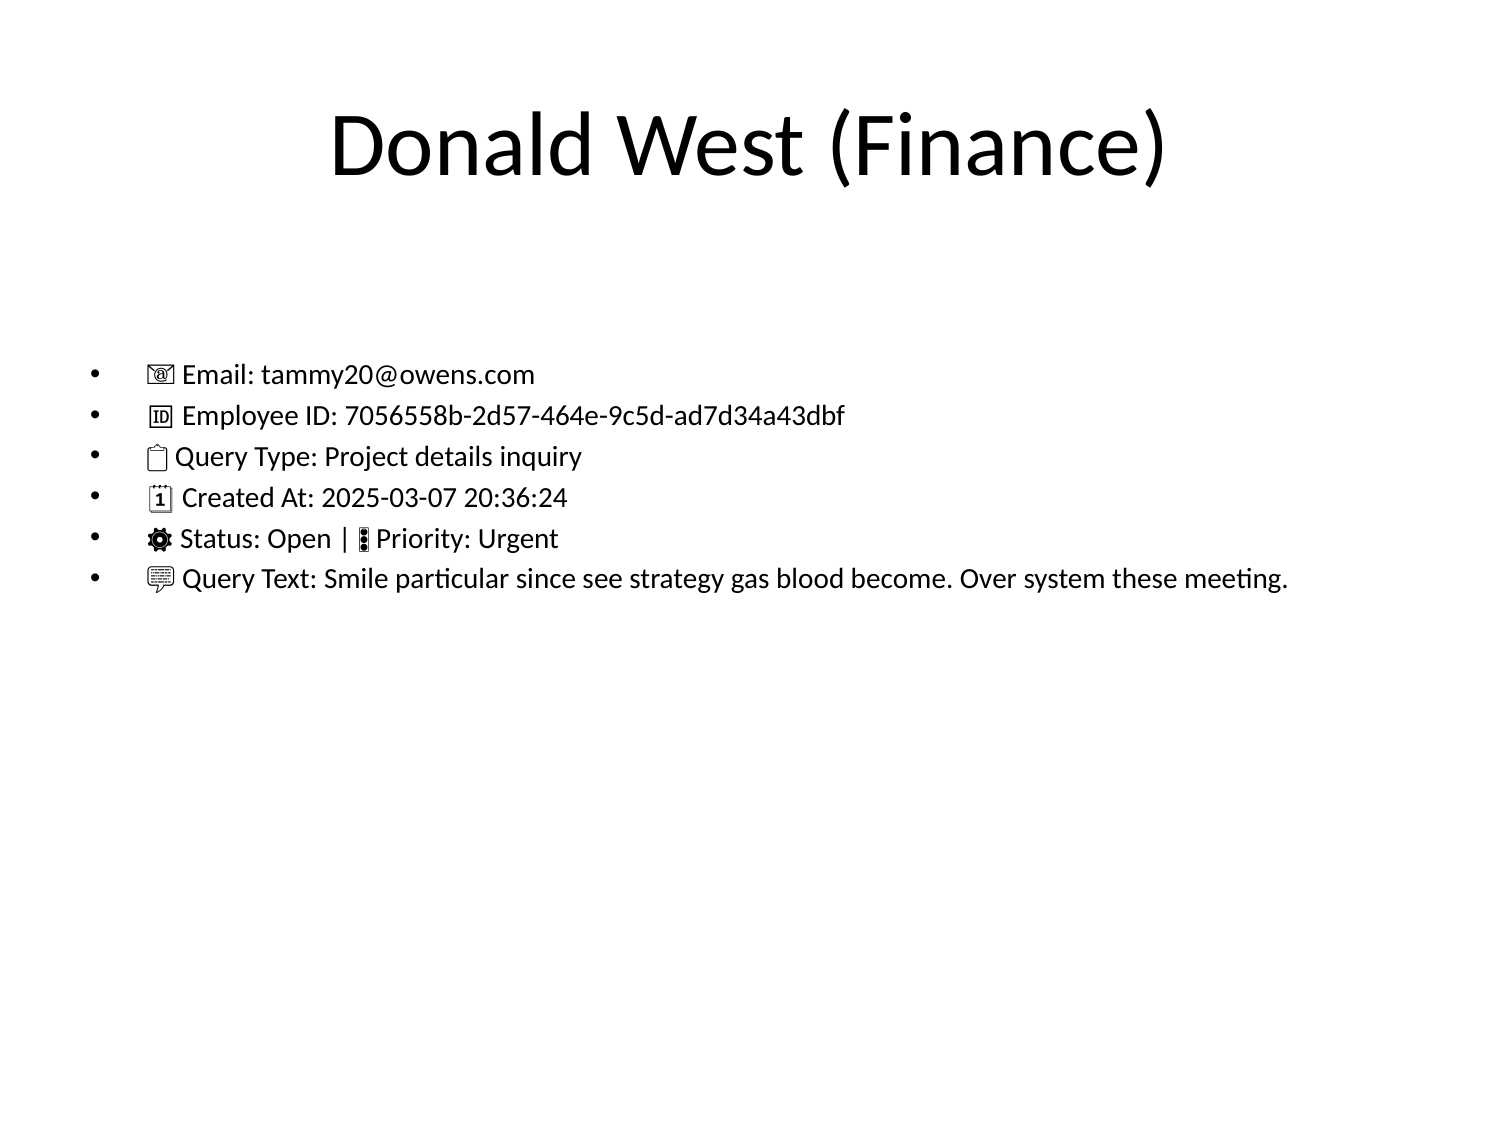

# Donald West (Finance)

📧 Email: tammy20@owens.com
🆔 Employee ID: 7056558b-2d57-464e-9c5d-ad7d34a43dbf
📋 Query Type: Project details inquiry
🗓 Created At: 2025-03-07 20:36:24
⚙ Status: Open | 🚦 Priority: Urgent
💬 Query Text: Smile particular since see strategy gas blood become. Over system these meeting.